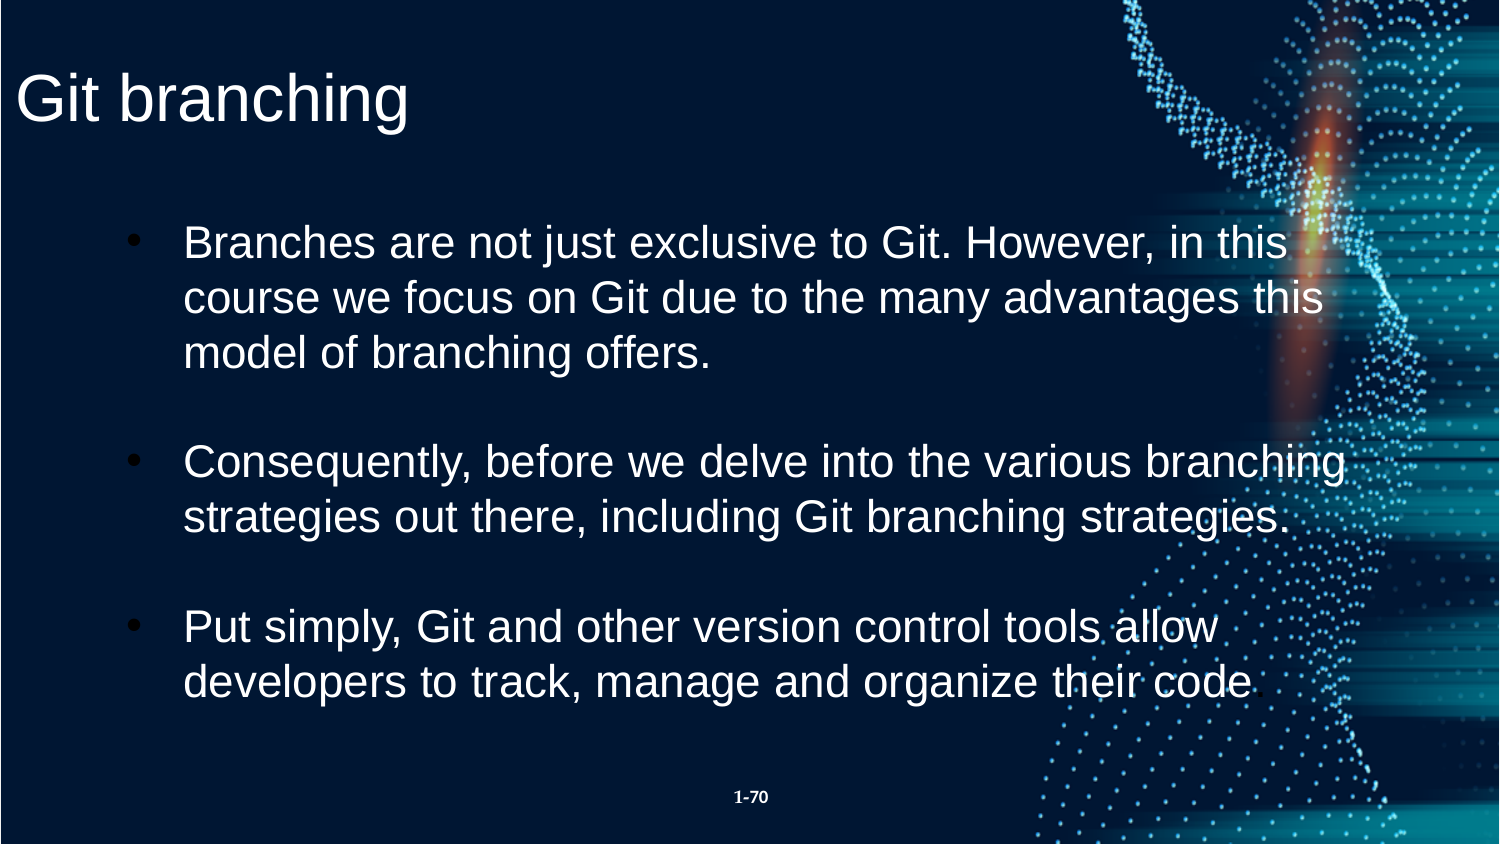

Git branching
Branches are not just exclusive to Git. However, in this course we focus on Git due to the many advantages this model of branching offers.

Consequently, before we delve into the various branching strategies out there, including Git branching strategies.

Put simply, Git and other version control tools allow developers to track, manage and organize their code.
1-70